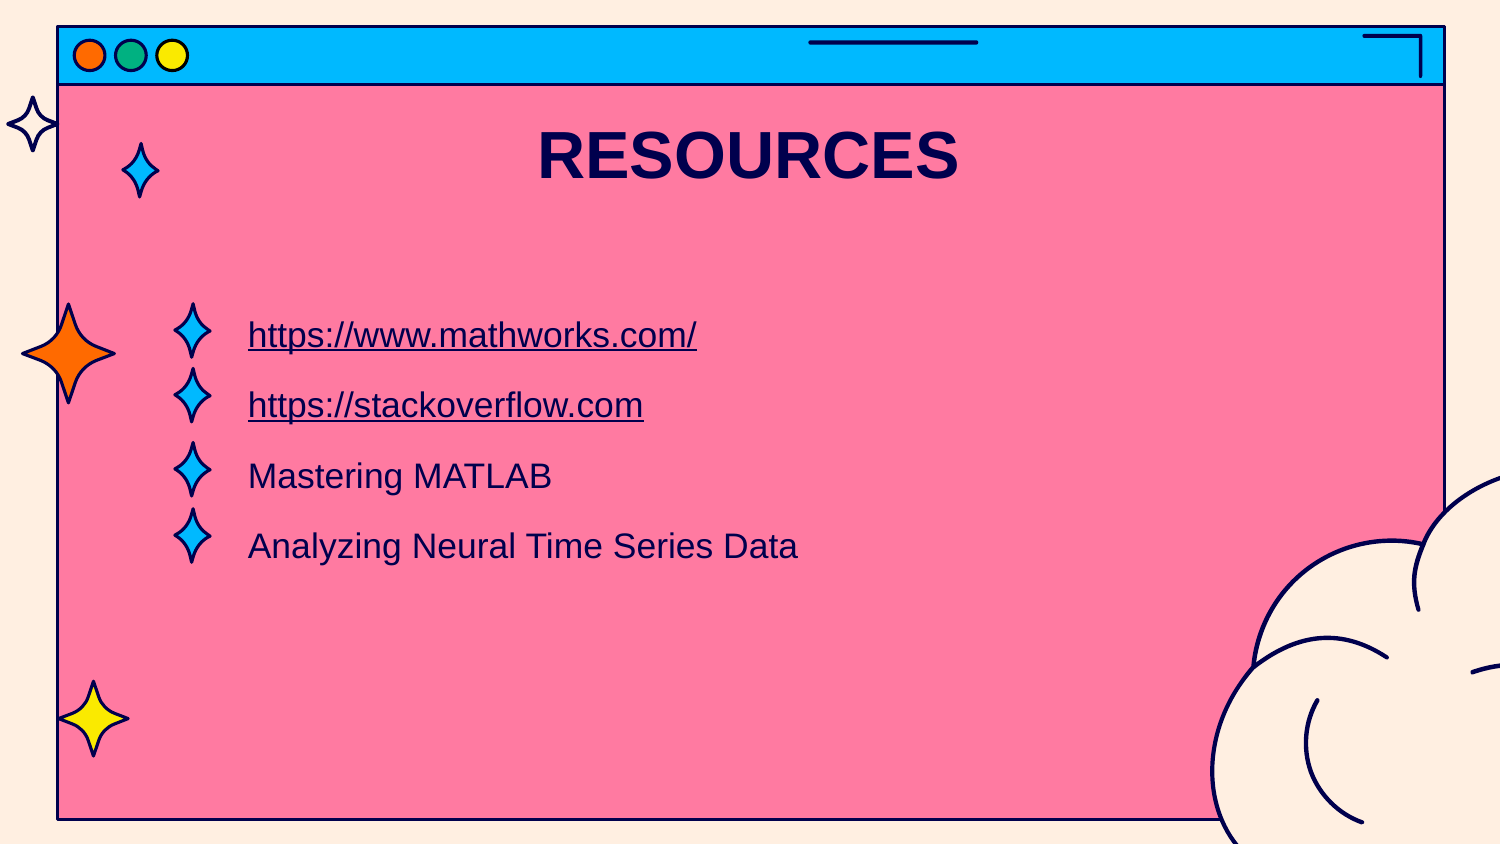

# RESOURCES
https://www.mathworks.com/
https://stackoverflow.com
Mastering MATLAB
Analyzing Neural Time Series Data